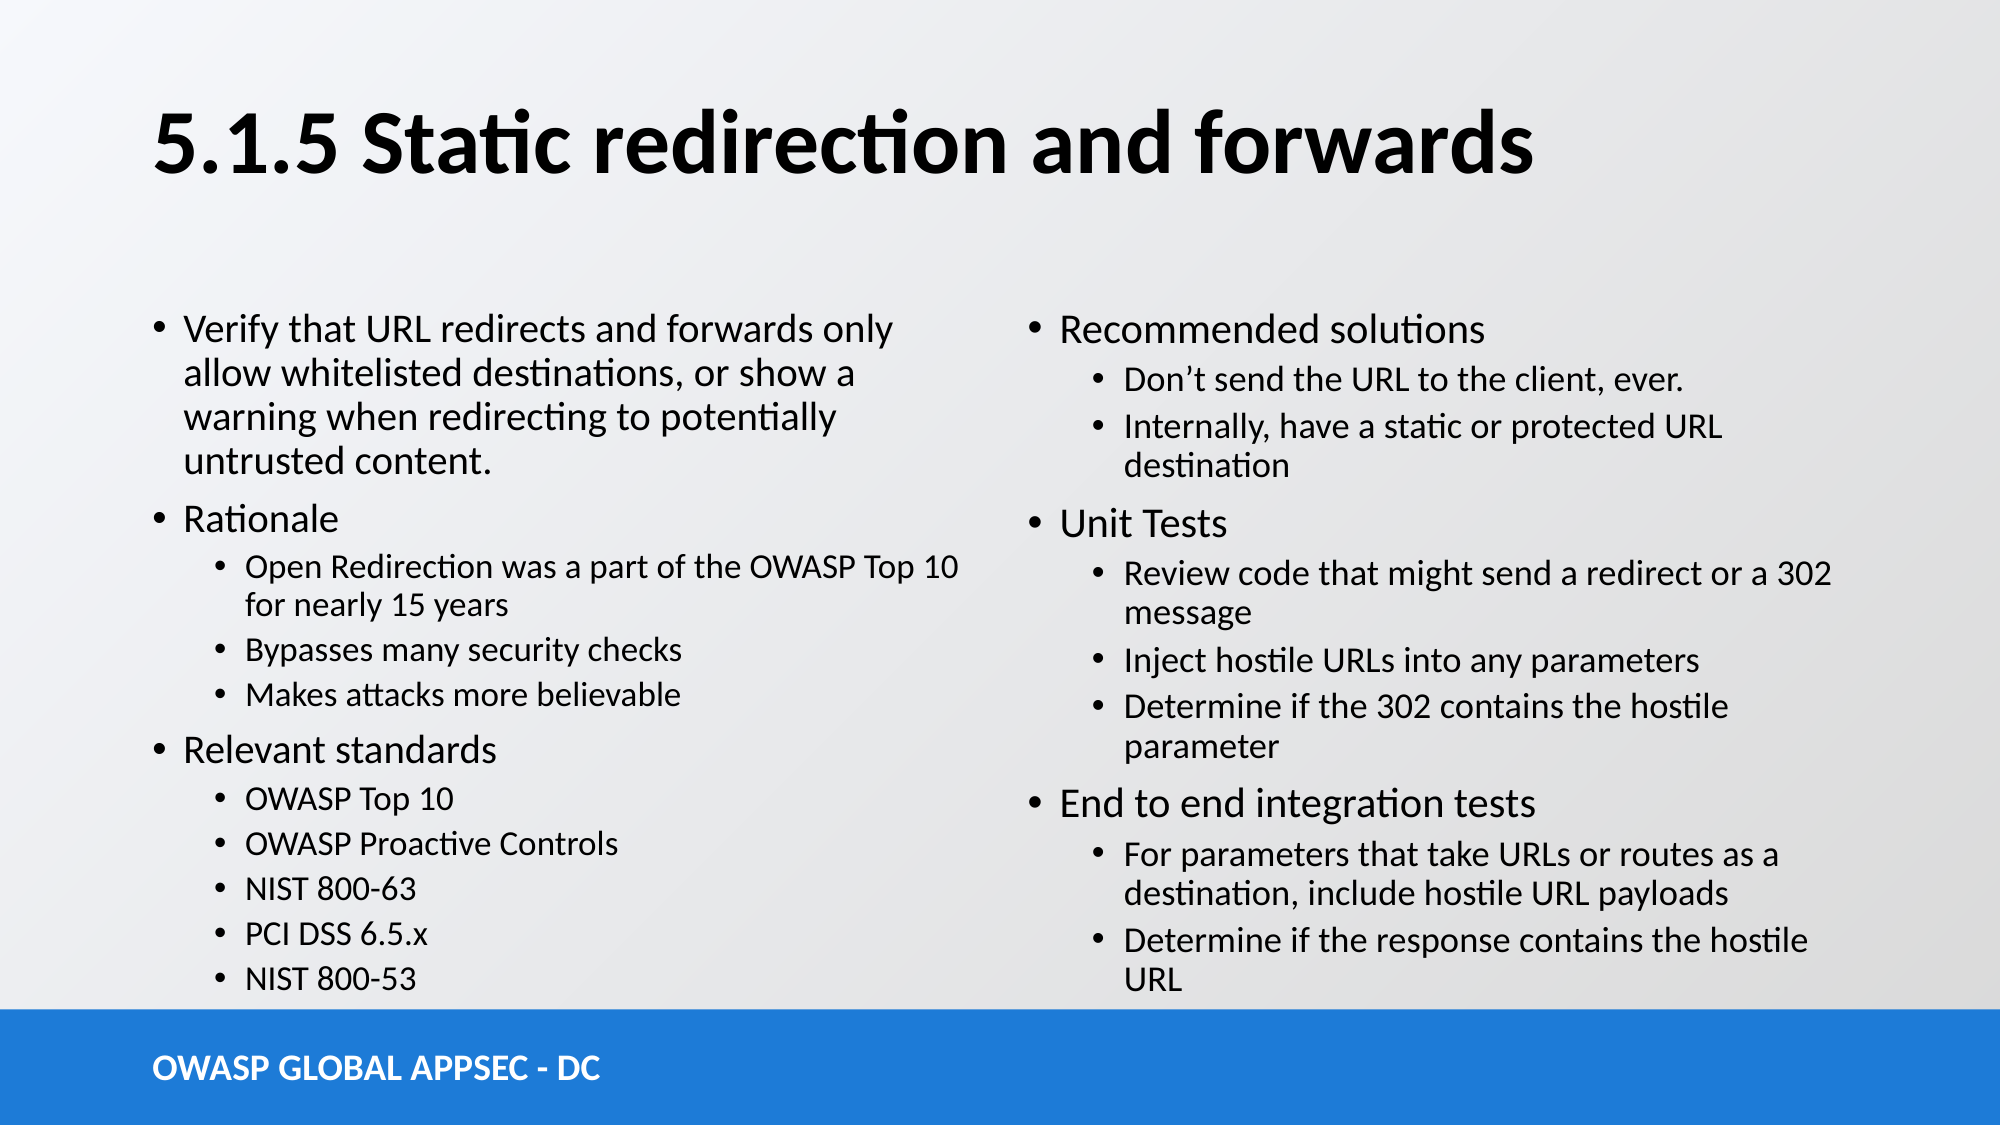

# 5.1.5 Static redirection and forwards
Verify that URL redirects and forwards only allow whitelisted destinations, or show a warning when redirecting to potentially untrusted content.
Rationale
Open Redirection was a part of the OWASP Top 10 for nearly 15 years
Bypasses many security checks
Makes attacks more believable
Relevant standards
OWASP Top 10
OWASP Proactive Controls
NIST 800-63
PCI DSS 6.5.x
NIST 800-53

Recommended solutions
Don’t send the URL to the client, ever.
Internally, have a static or protected URL destination
Unit Tests
Review code that might send a redirect or a 302 message
Inject hostile URLs into any parameters
Determine if the 302 contains the hostile parameter
End to end integration tests
For parameters that take URLs or routes as a destination, include hostile URL payloads
Determine if the response contains the hostile URL